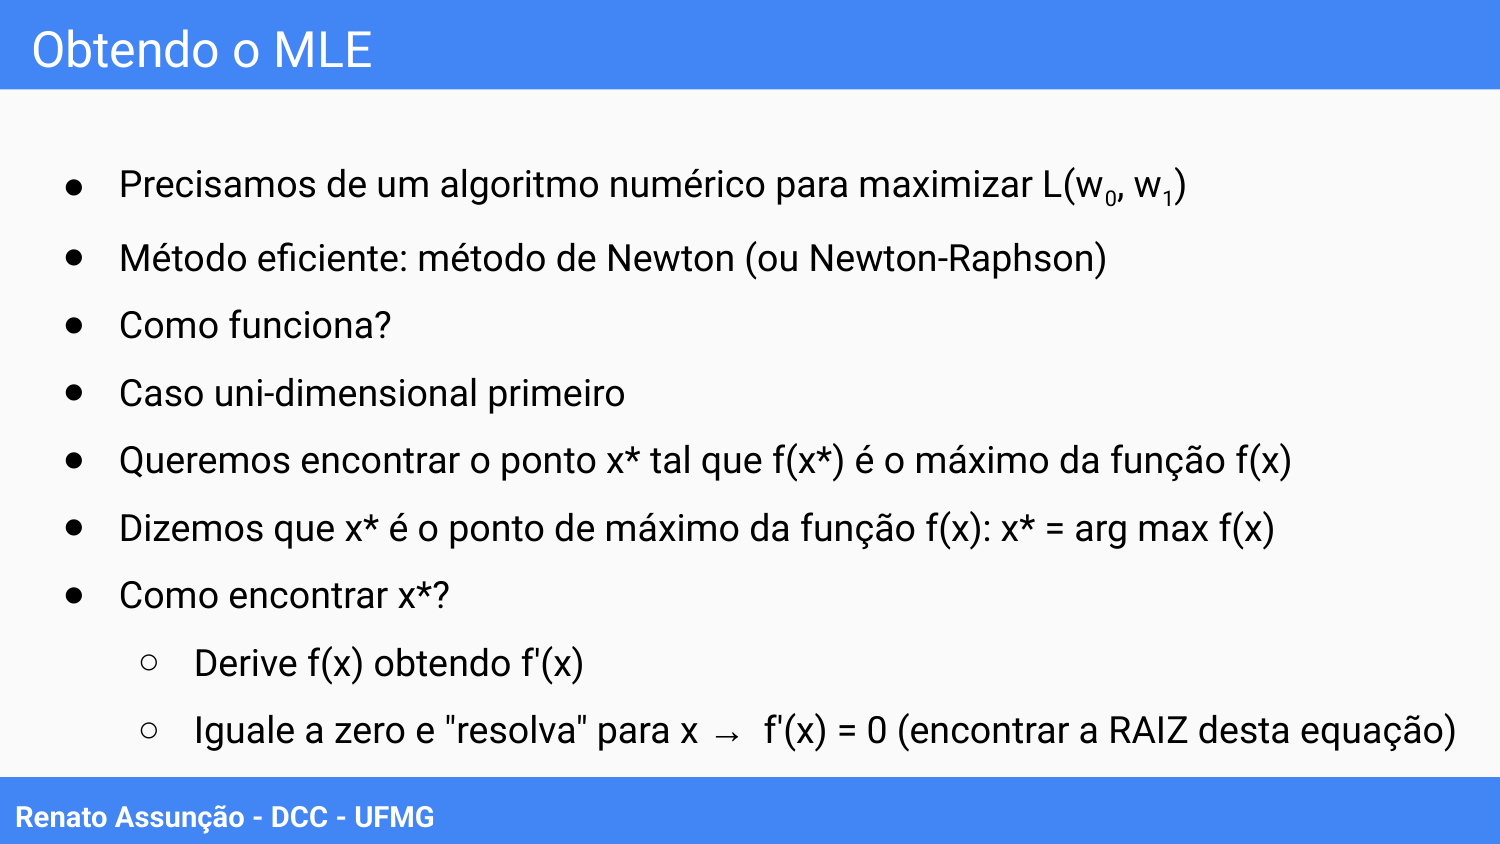

# Obtendo o MLE
Precisamos de um algoritmo numérico para maximizar L(w0, w1)
Método eficiente: método de Newton (ou Newton-Raphson)
Como funciona?
Caso uni-dimensional primeiro
Queremos encontrar o ponto x* tal que f(x*) é o máximo da função f(x)
Dizemos que x* é o ponto de máximo da função f(x): x* = arg max f(x)
Como encontrar x*?
Derive f(x) obtendo f'(x)
Iguale a zero e "resolva" para x →  f'(x) = 0 (encontrar a RAIZ desta equação)